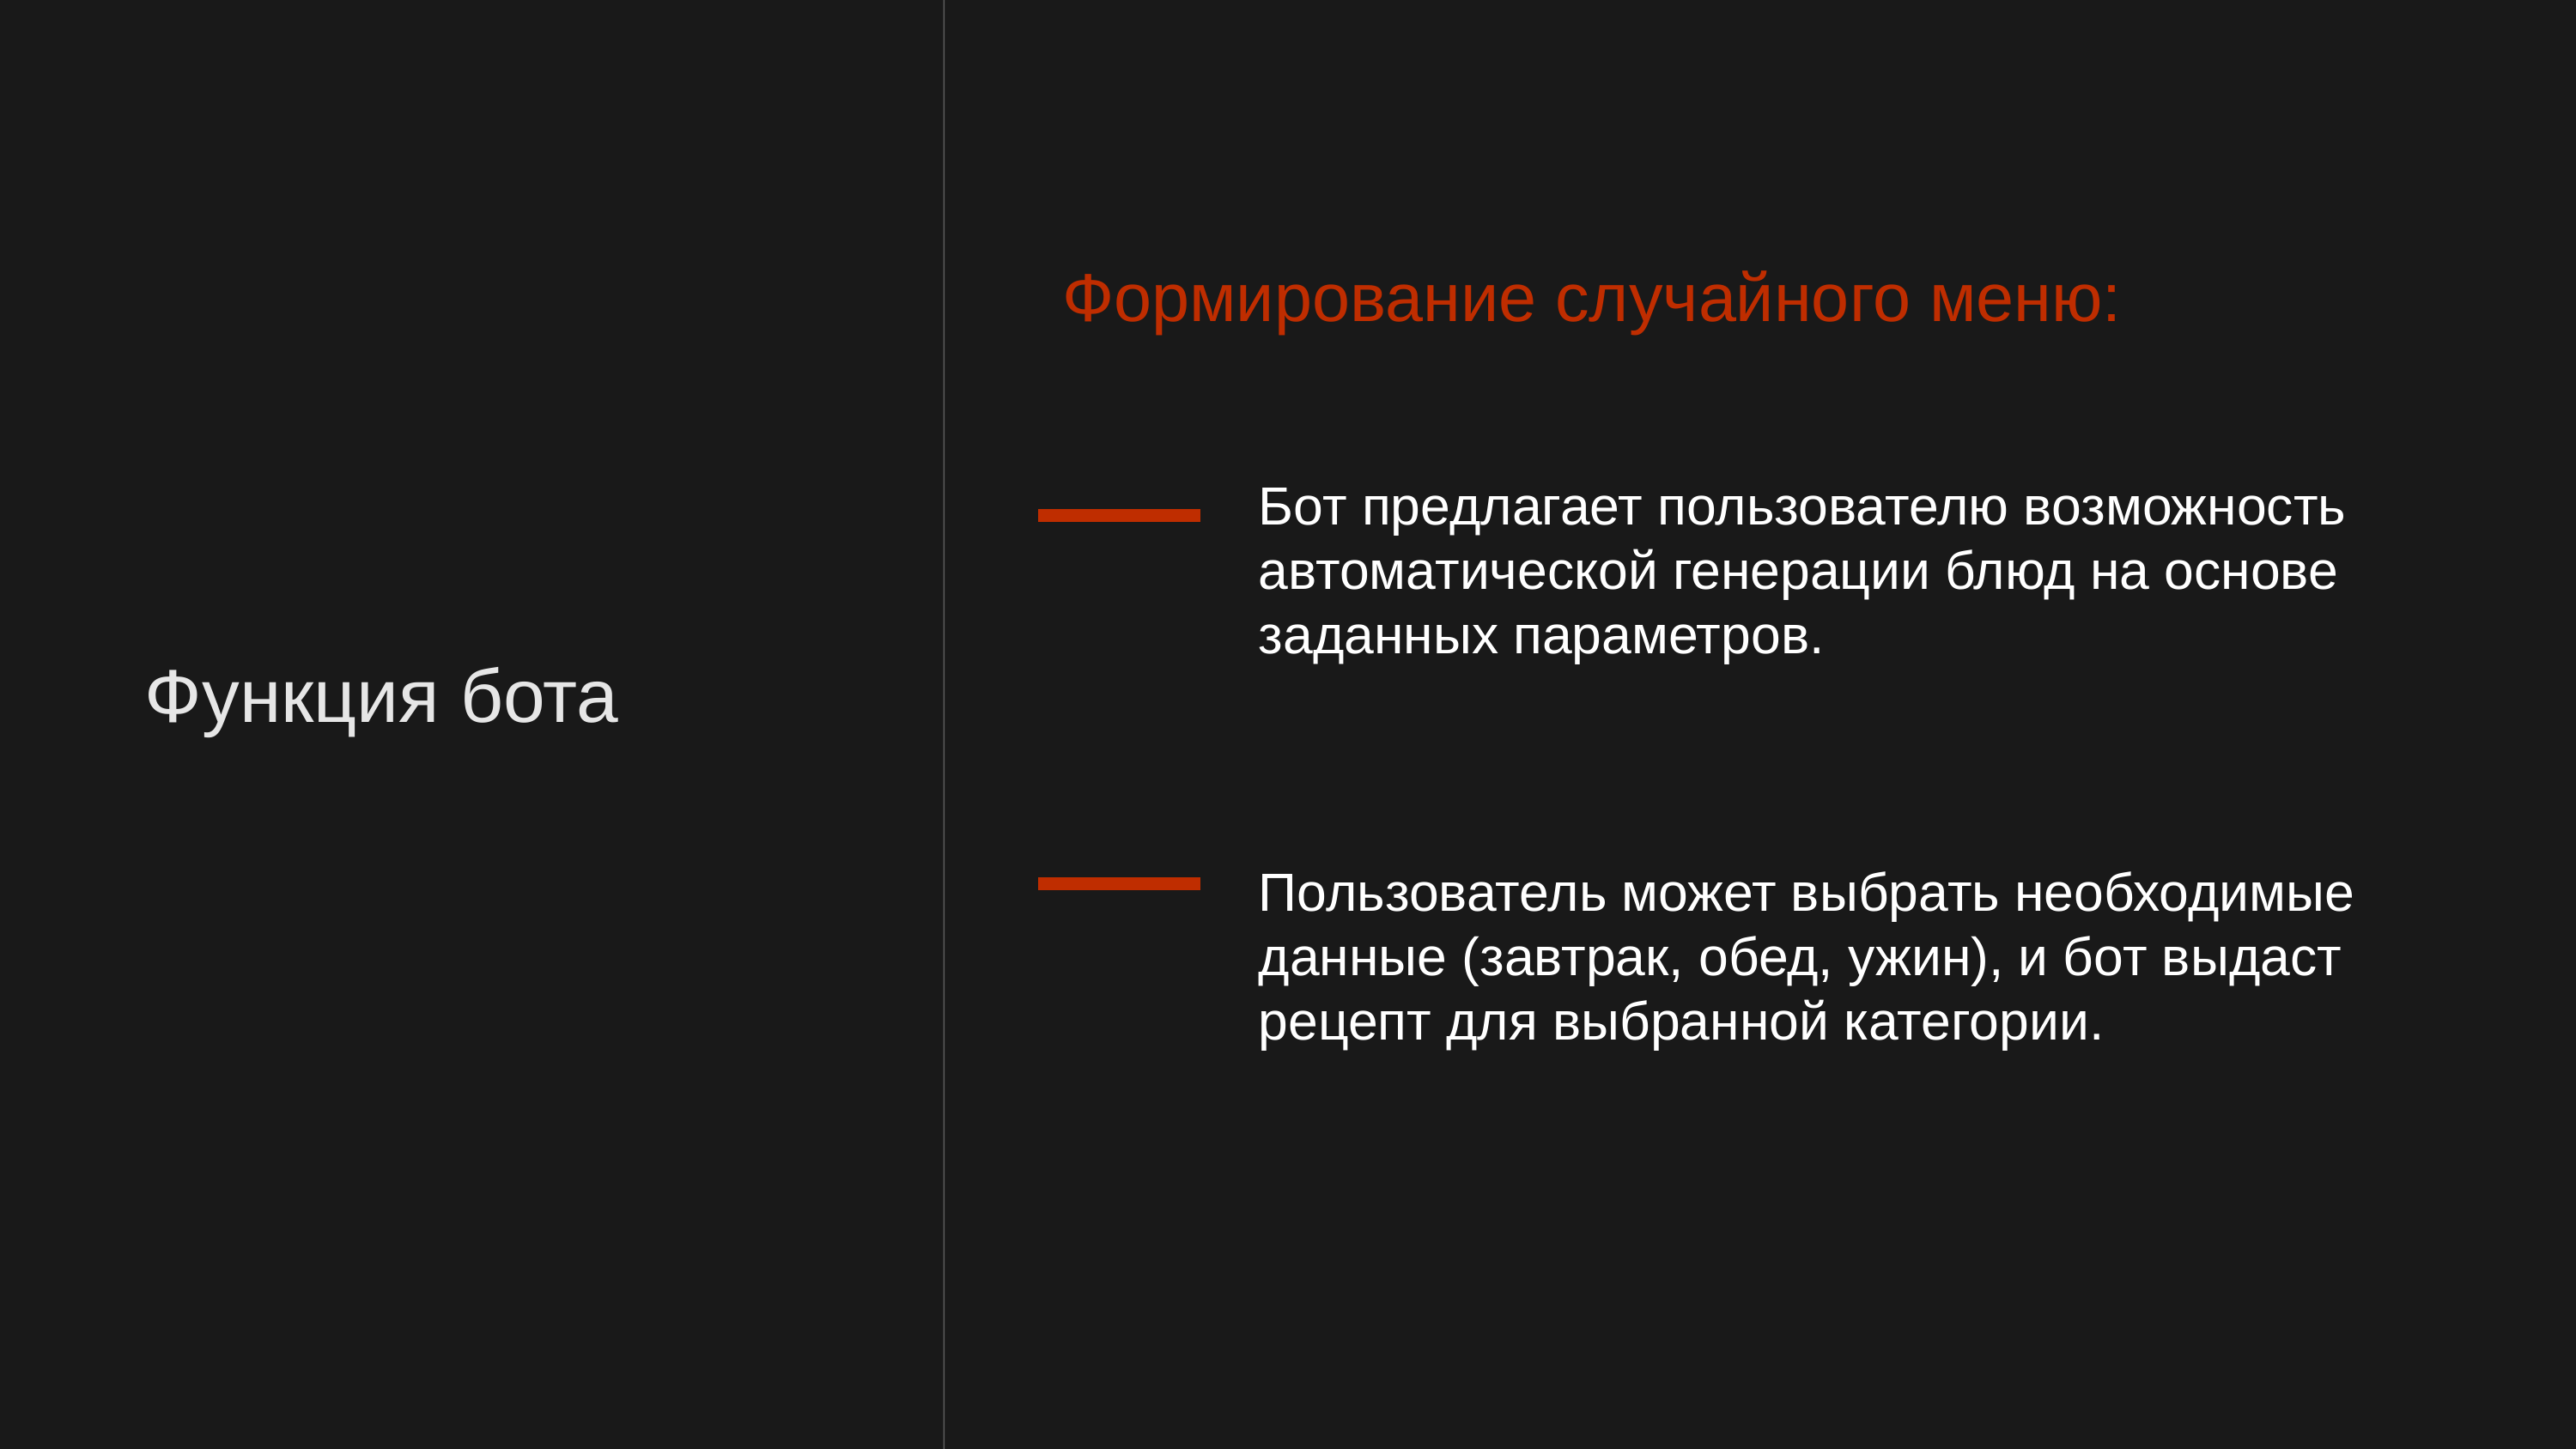

Формирование случайного меню:
Бот предлагает пользователю возможность автоматической генерации блюд на основе заданных параметров.

Функция бота
Пользователь может выбрать необходимые данные (завтрак, обед, ужин), и бот выдаст рецепт для выбранной категории.